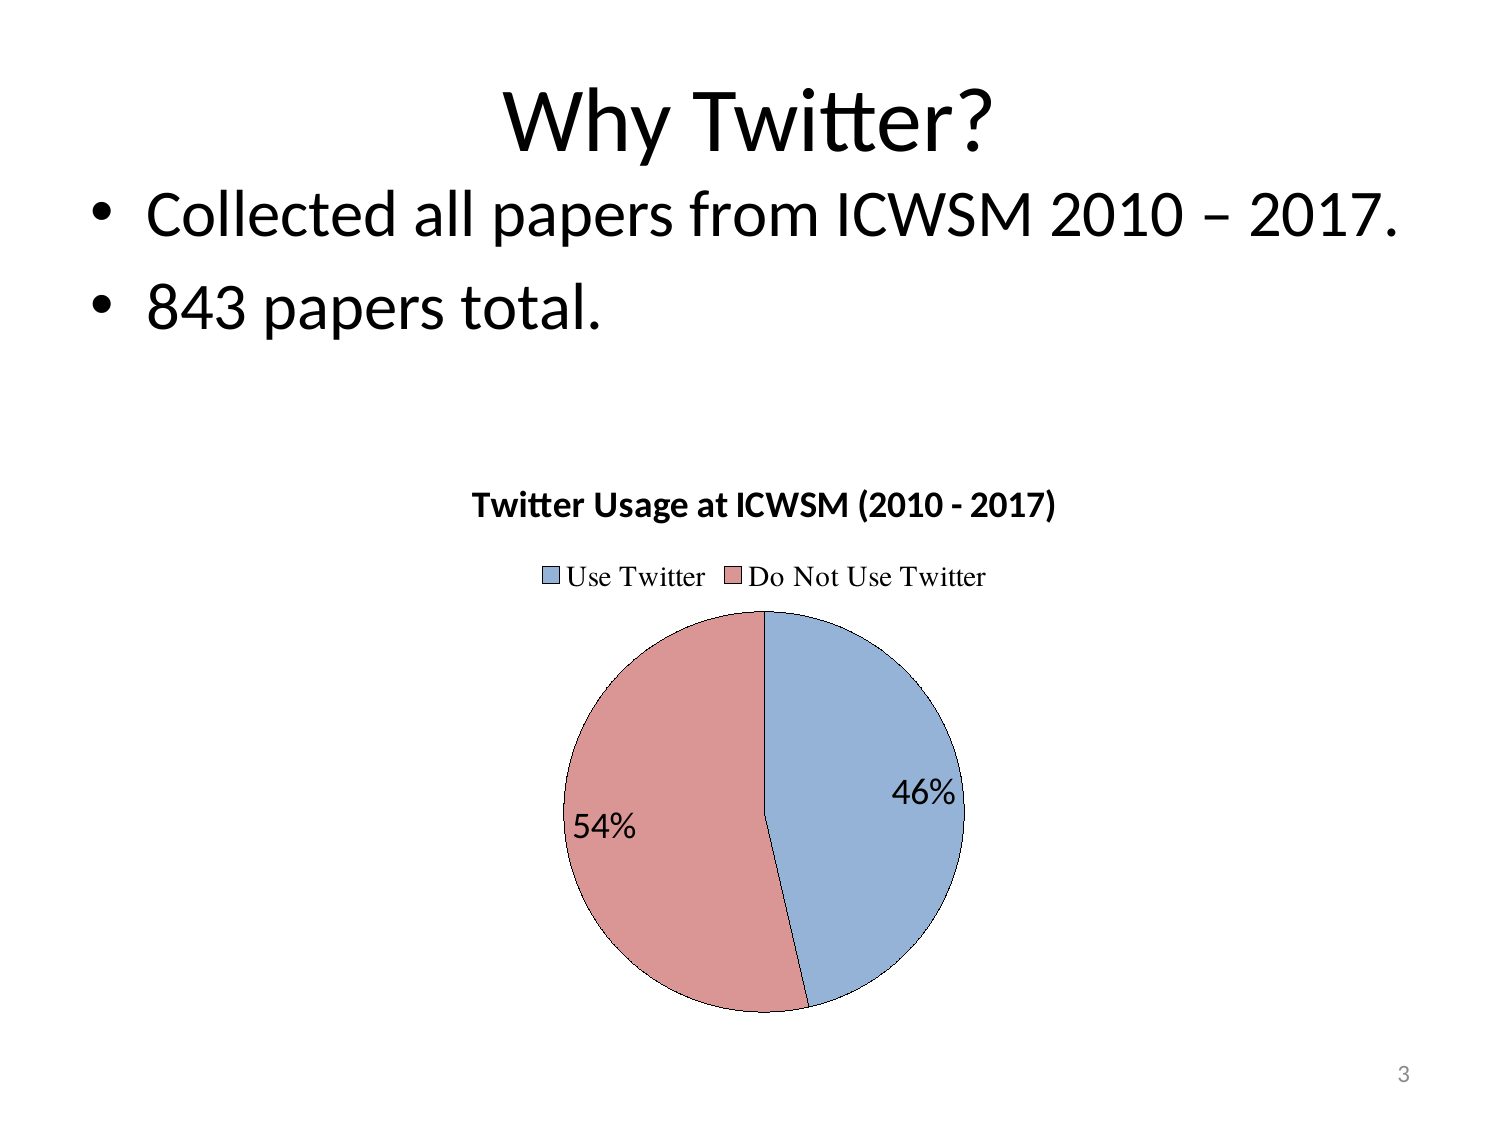

# Why Twitter?
3
Collected all papers from ICWSM 2010 – 2017.
843 papers total.

### Chart: Twitter Usage at ICWSM (2010 - 2017)

| Category |  |
|---|---|
| Use Twitter | 391.0 |
| Do Not Use Twitter | 452.0 |